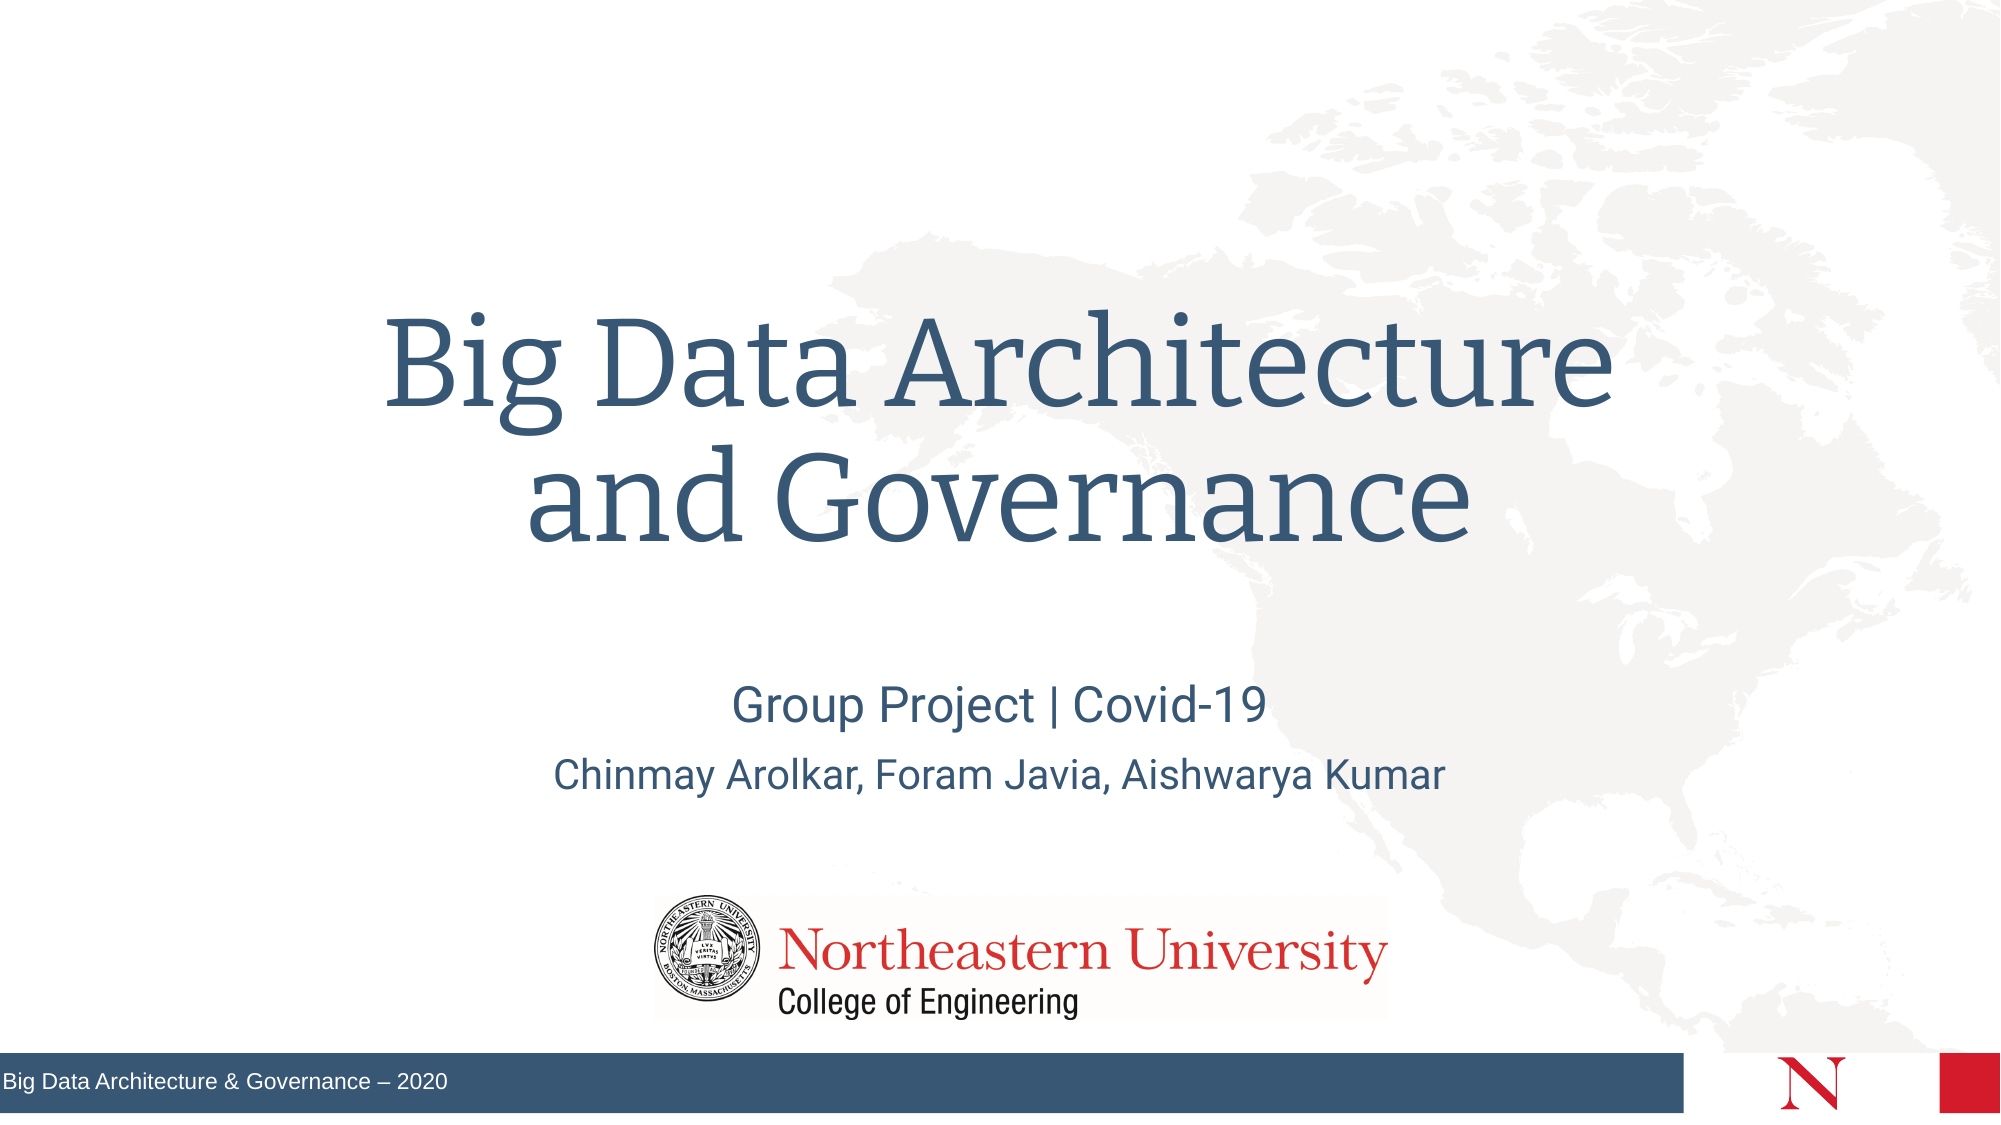

# Big Data Architecture and Governance

Group Project | Covid-19
Chinmay Arolkar, Foram Javia, Aishwarya Kumar